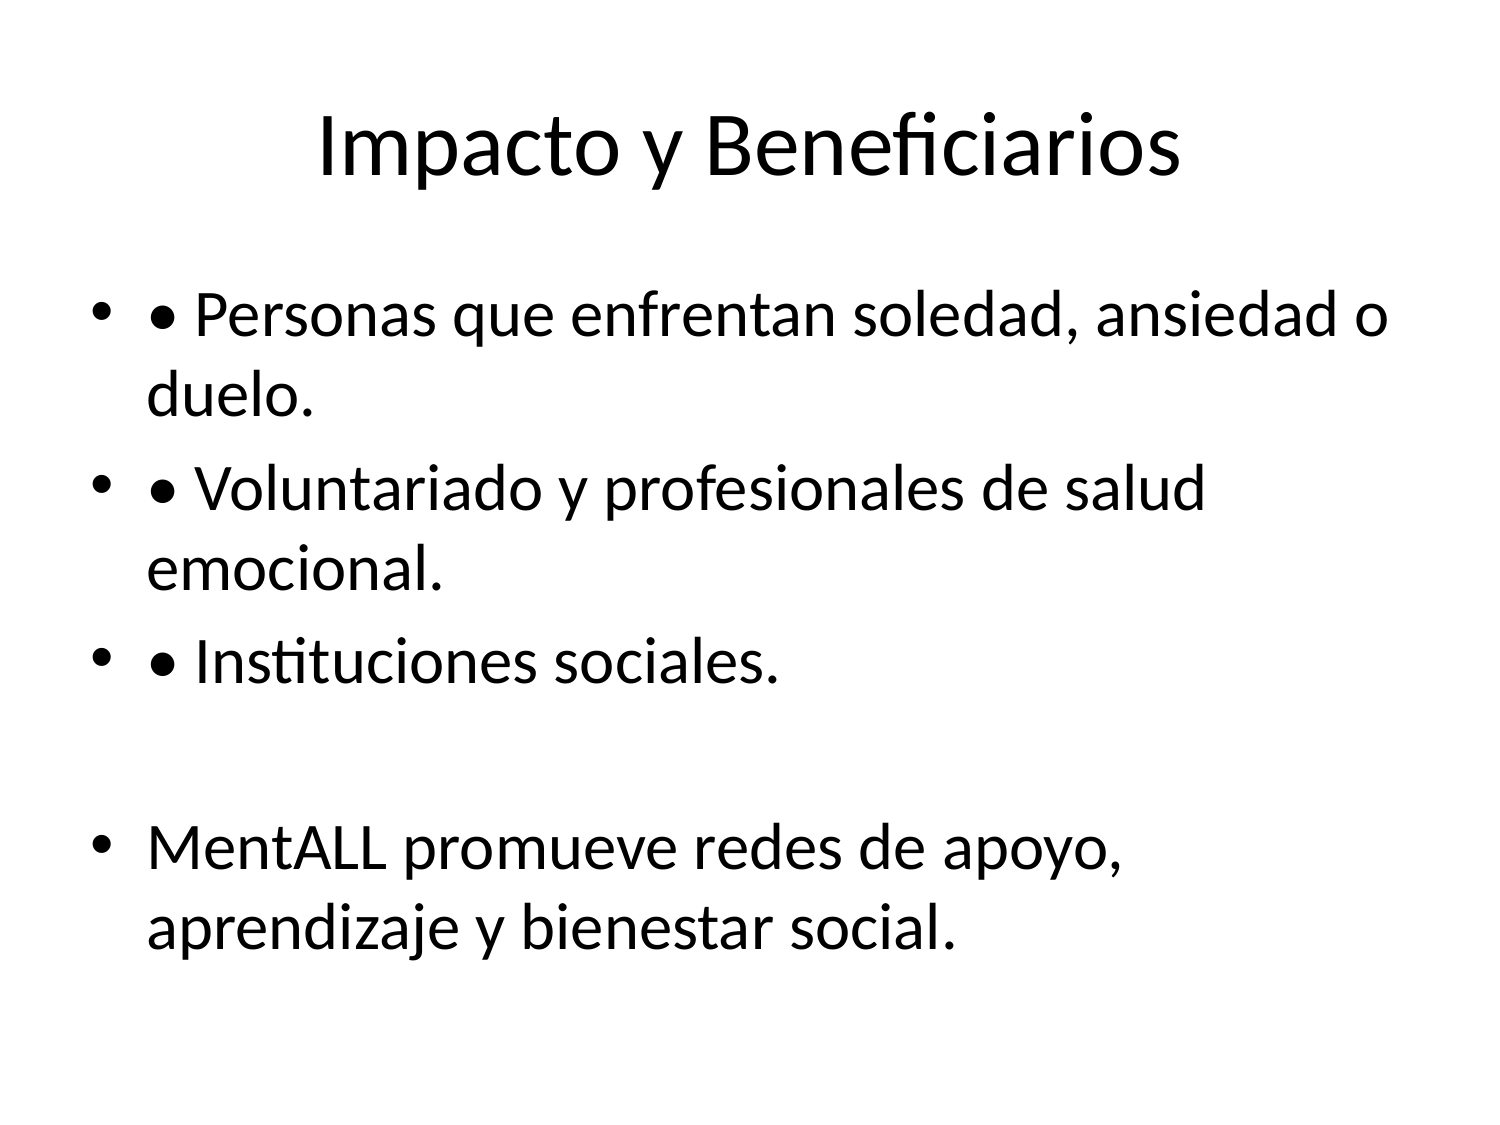

# Impacto y Beneficiarios
• Personas que enfrentan soledad, ansiedad o duelo.
• Voluntariado y profesionales de salud emocional.
• Instituciones sociales.

MentALL promueve redes de apoyo, aprendizaje y bienestar social.